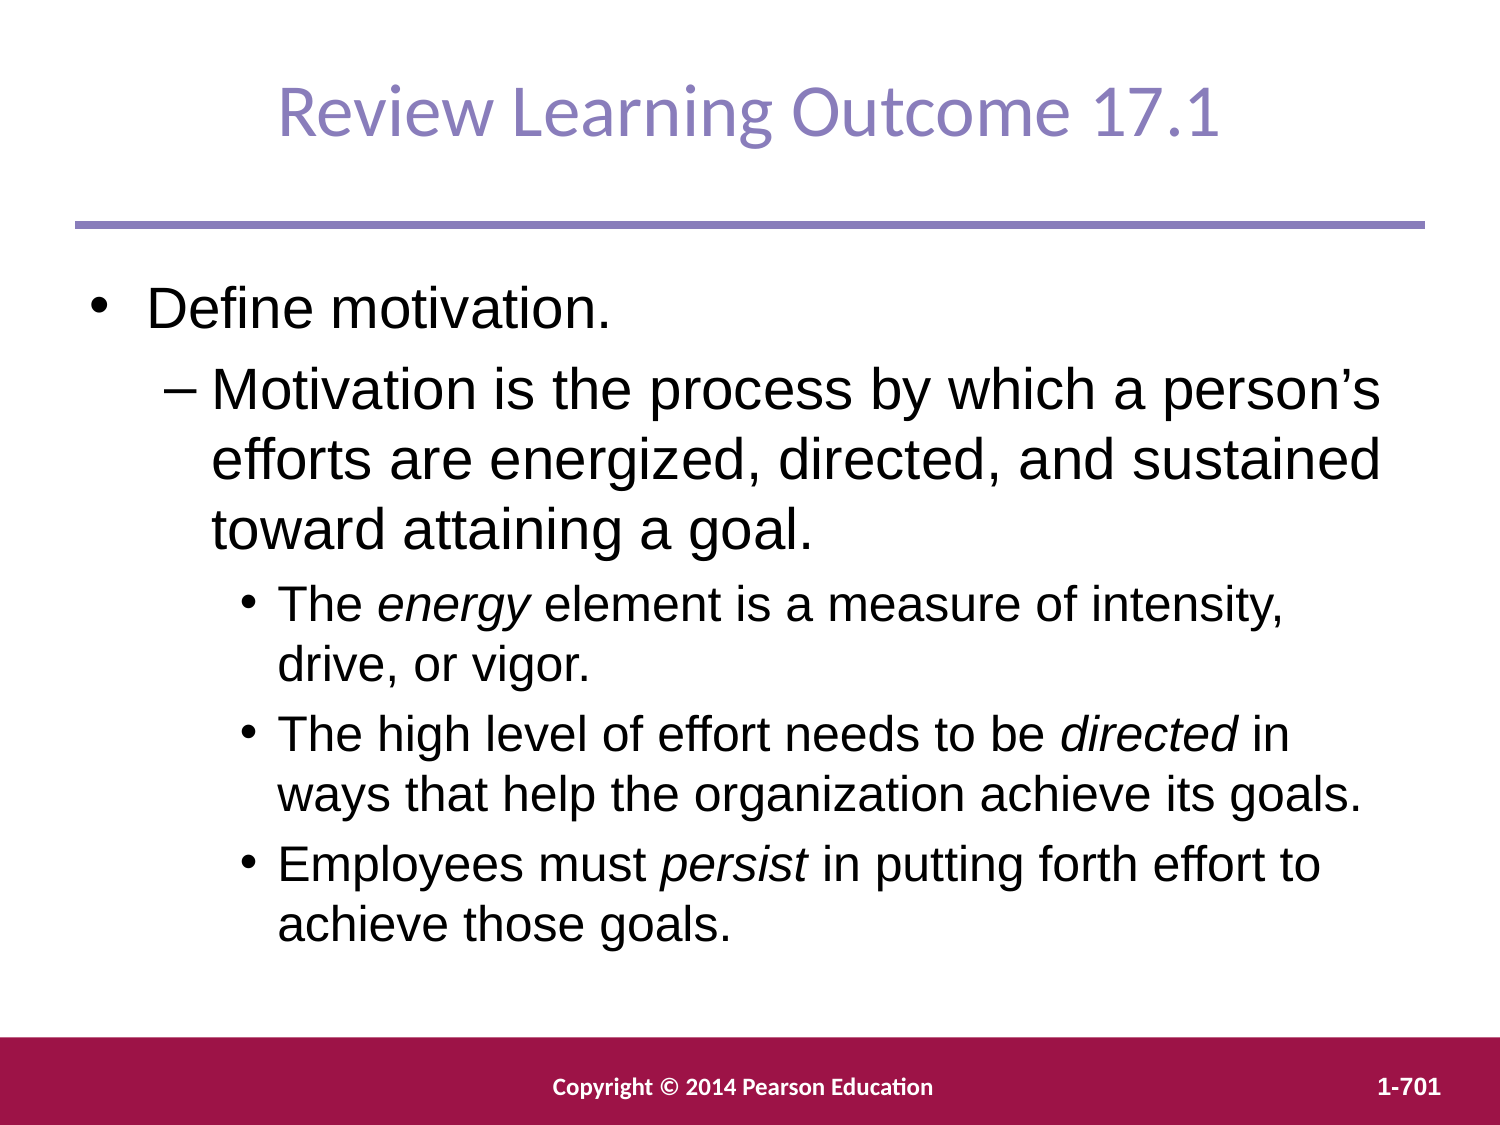

Review Learning Outcome 17.1
Define motivation.
Motivation is the process by which a person’s efforts are energized, directed, and sustained toward attaining a goal.
The energy element is a measure of intensity, drive, or vigor.
The high level of effort needs to be directed in  ways that help the organization achieve its goals.
Employees must persist in putting forth effort to achieve those goals.